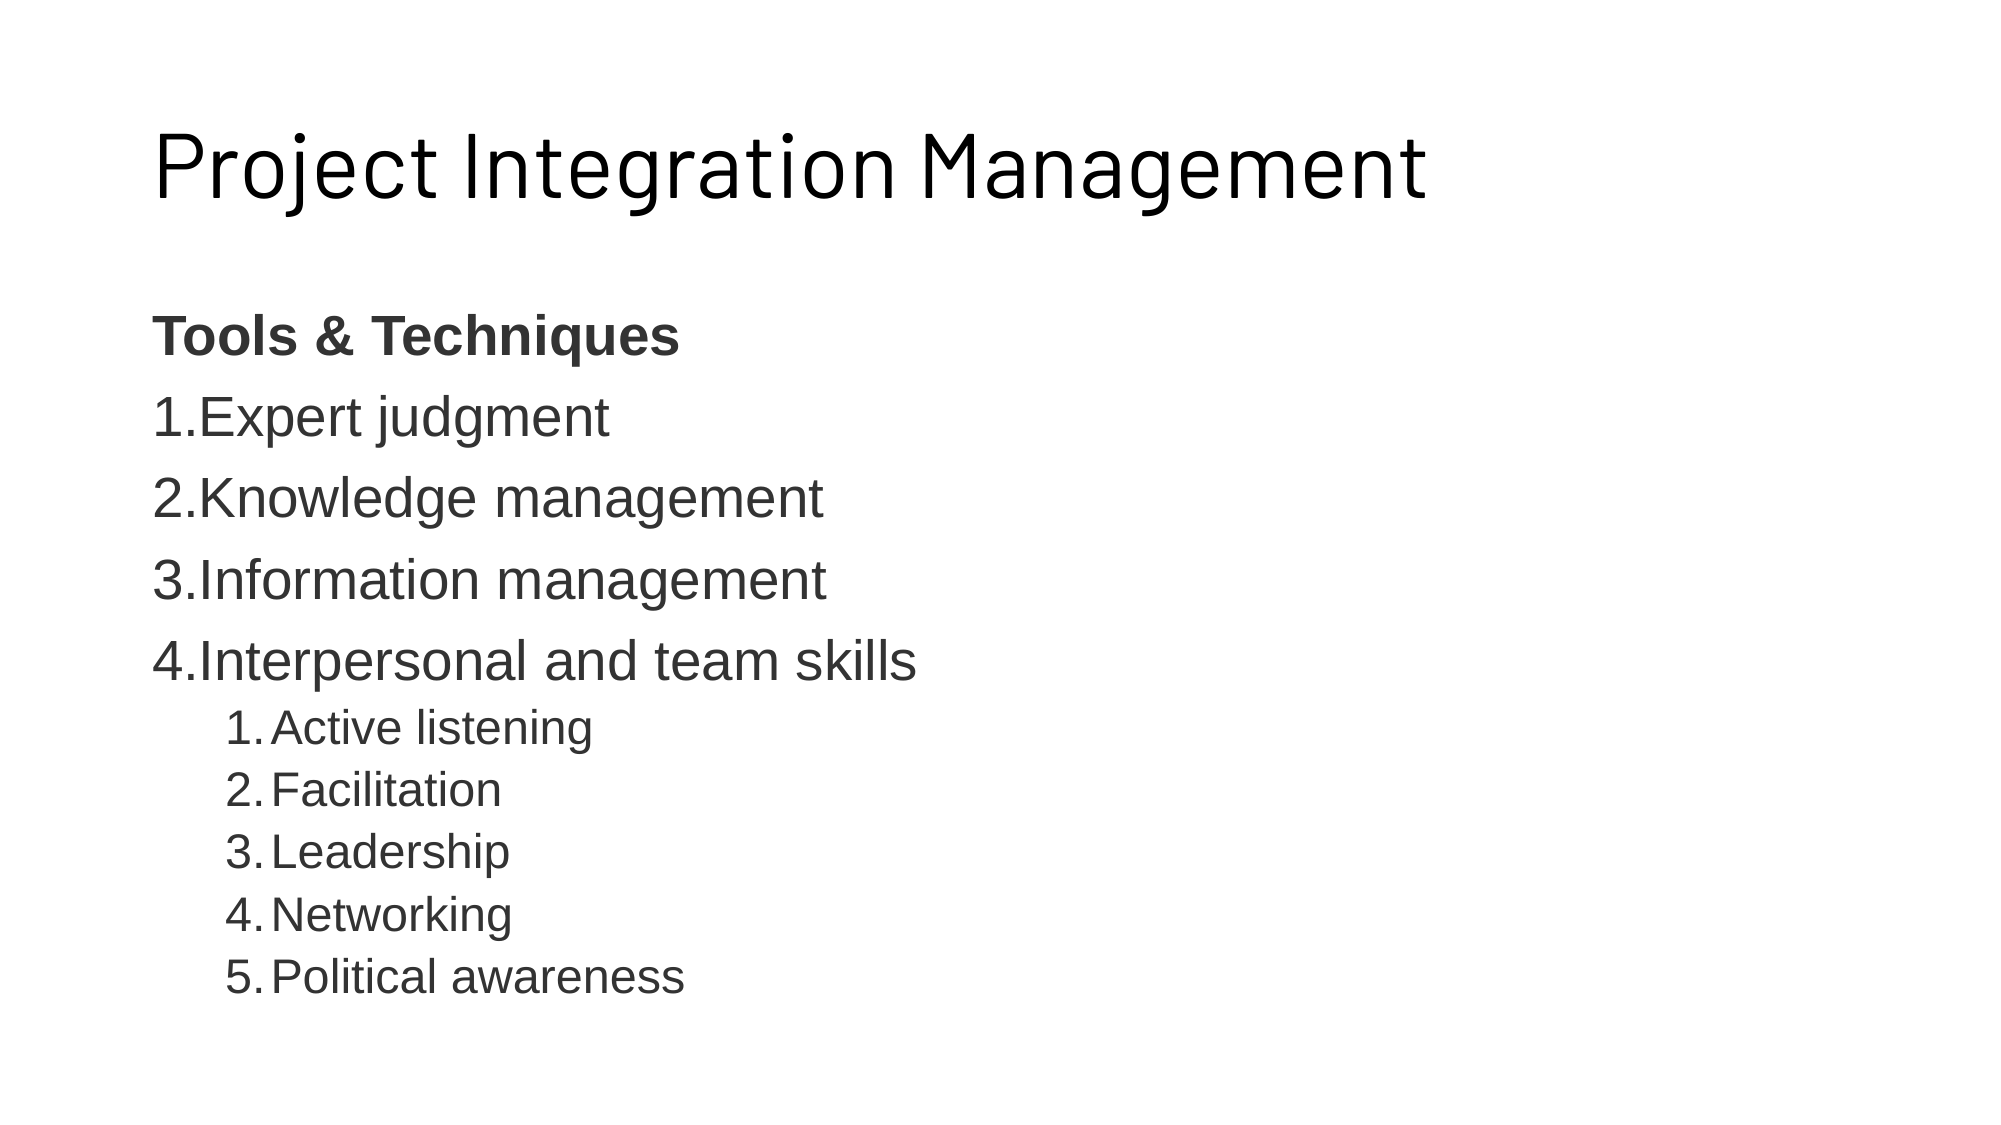

# Project Integration Management
Tools & Techniques
Expert judgment
Knowledge management
Information management
Interpersonal and team skills
Active listening
Facilitation
Leadership
Networking
Political awareness